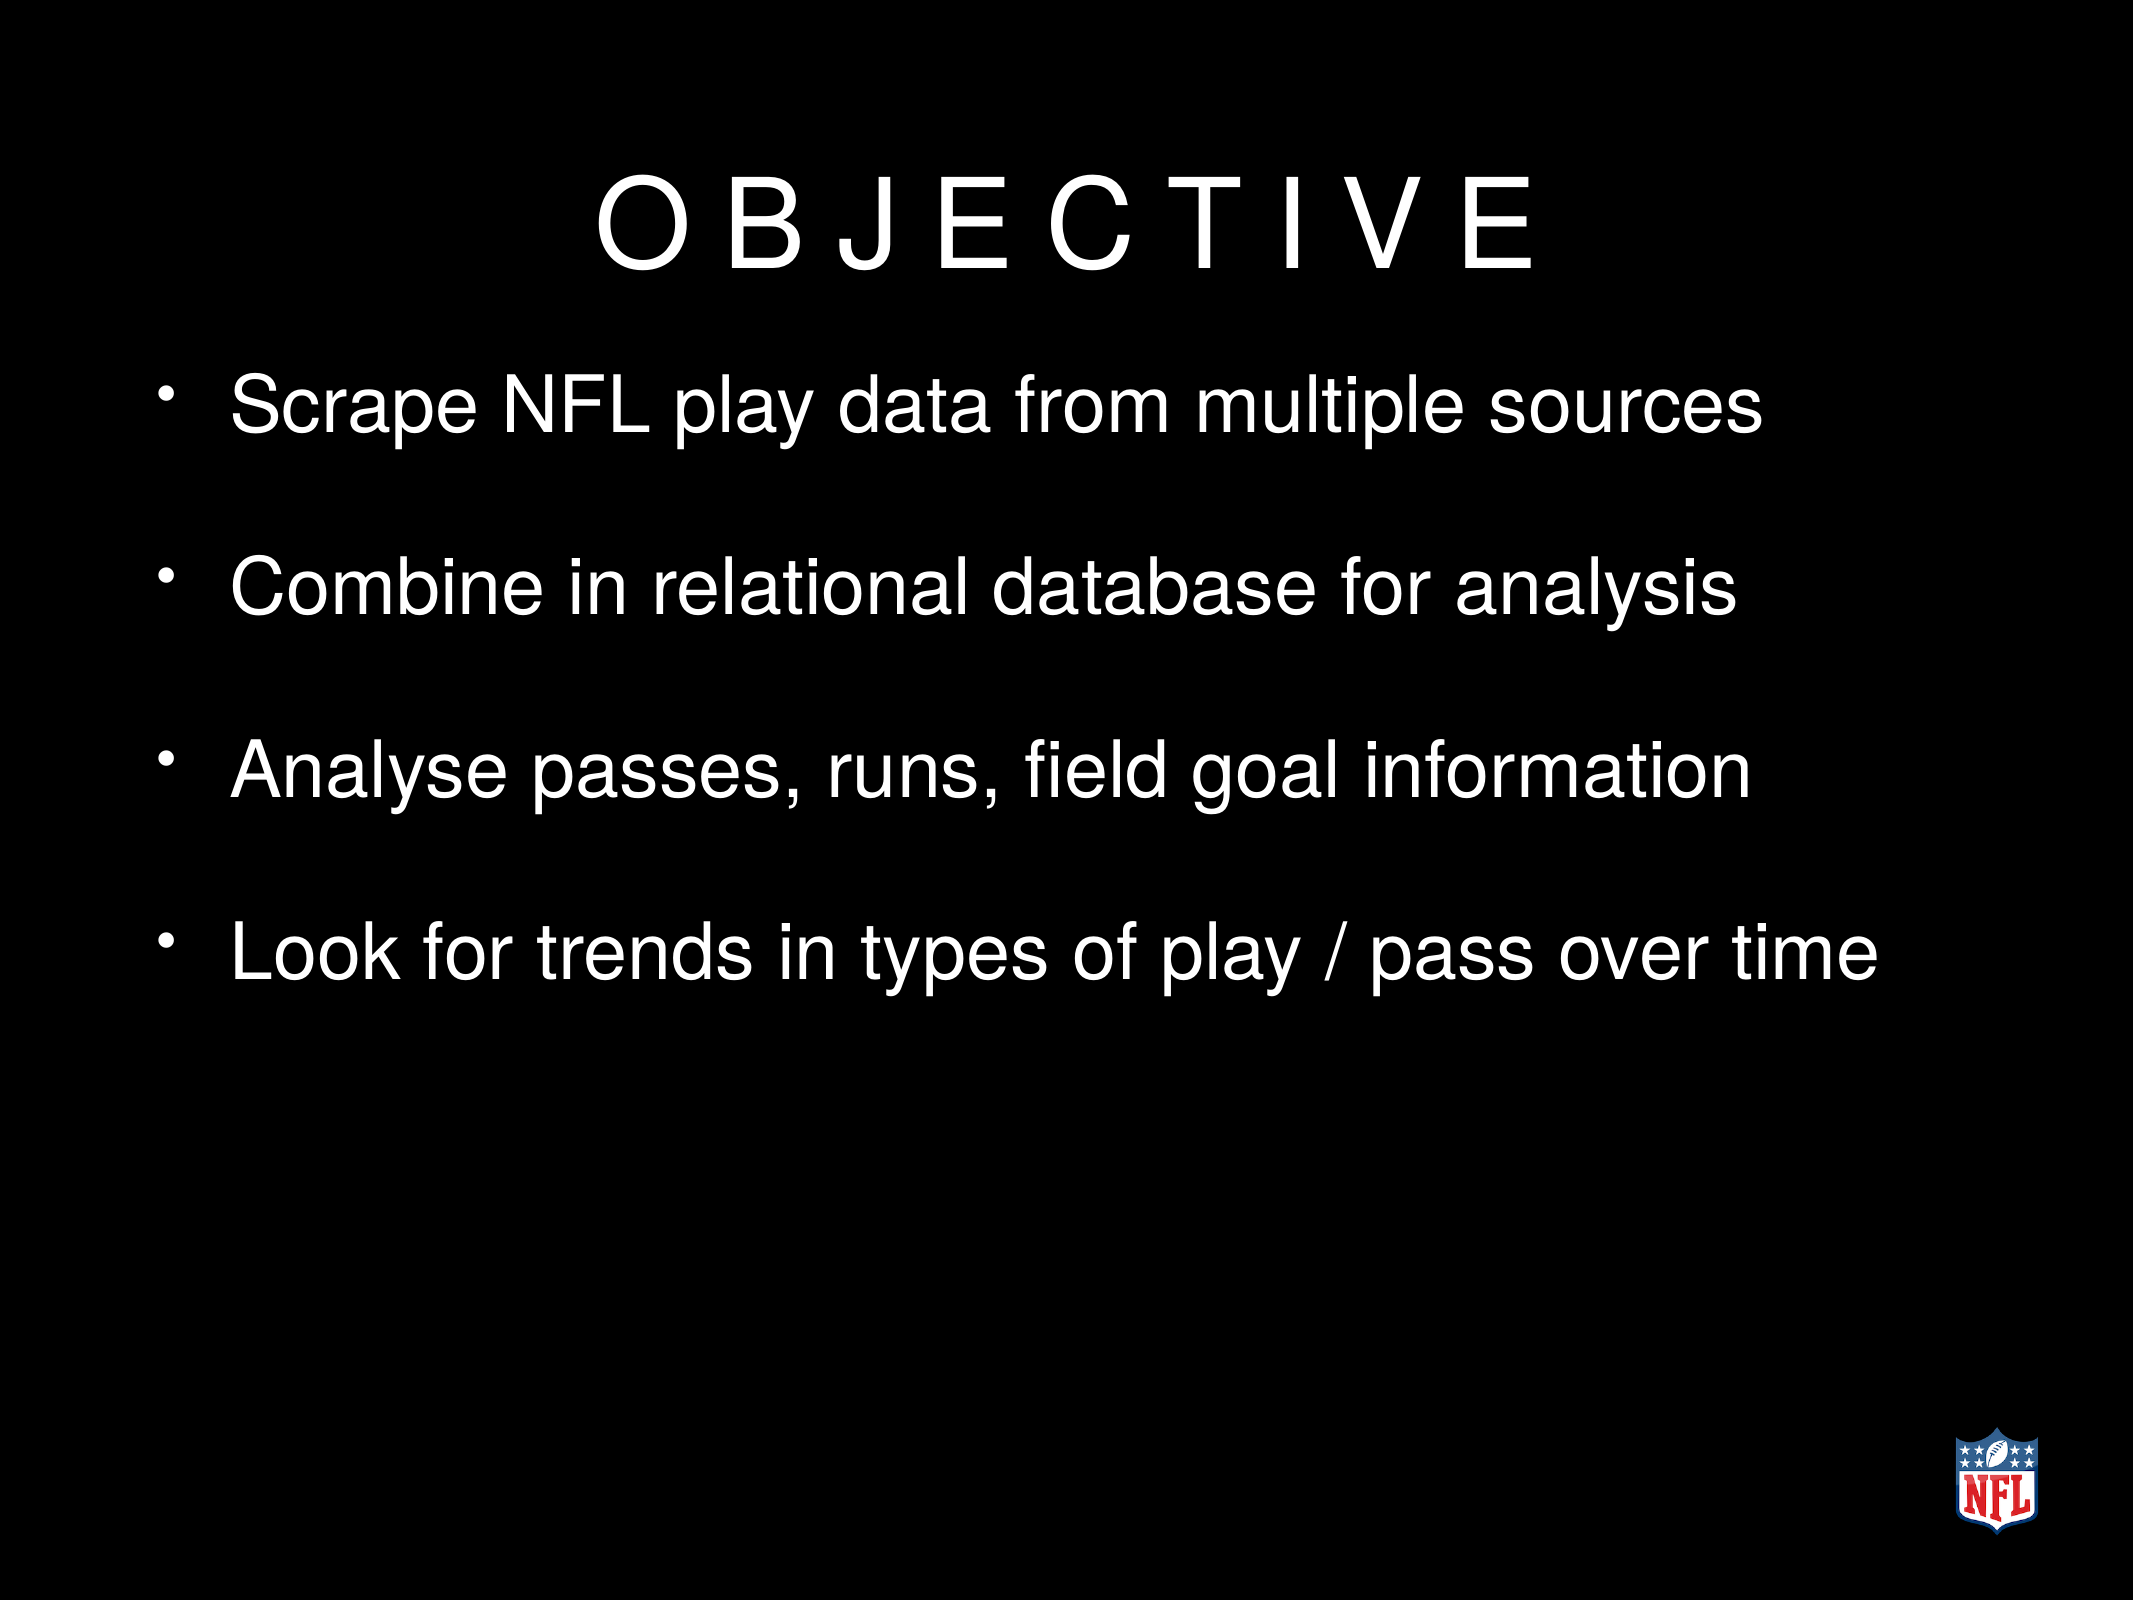

# OBJECTIVE
Scrape NFL play data from multiple sources
Combine in relational database for analysis
Analyse passes, runs, field goal information
Look for trends in types of play / pass over time